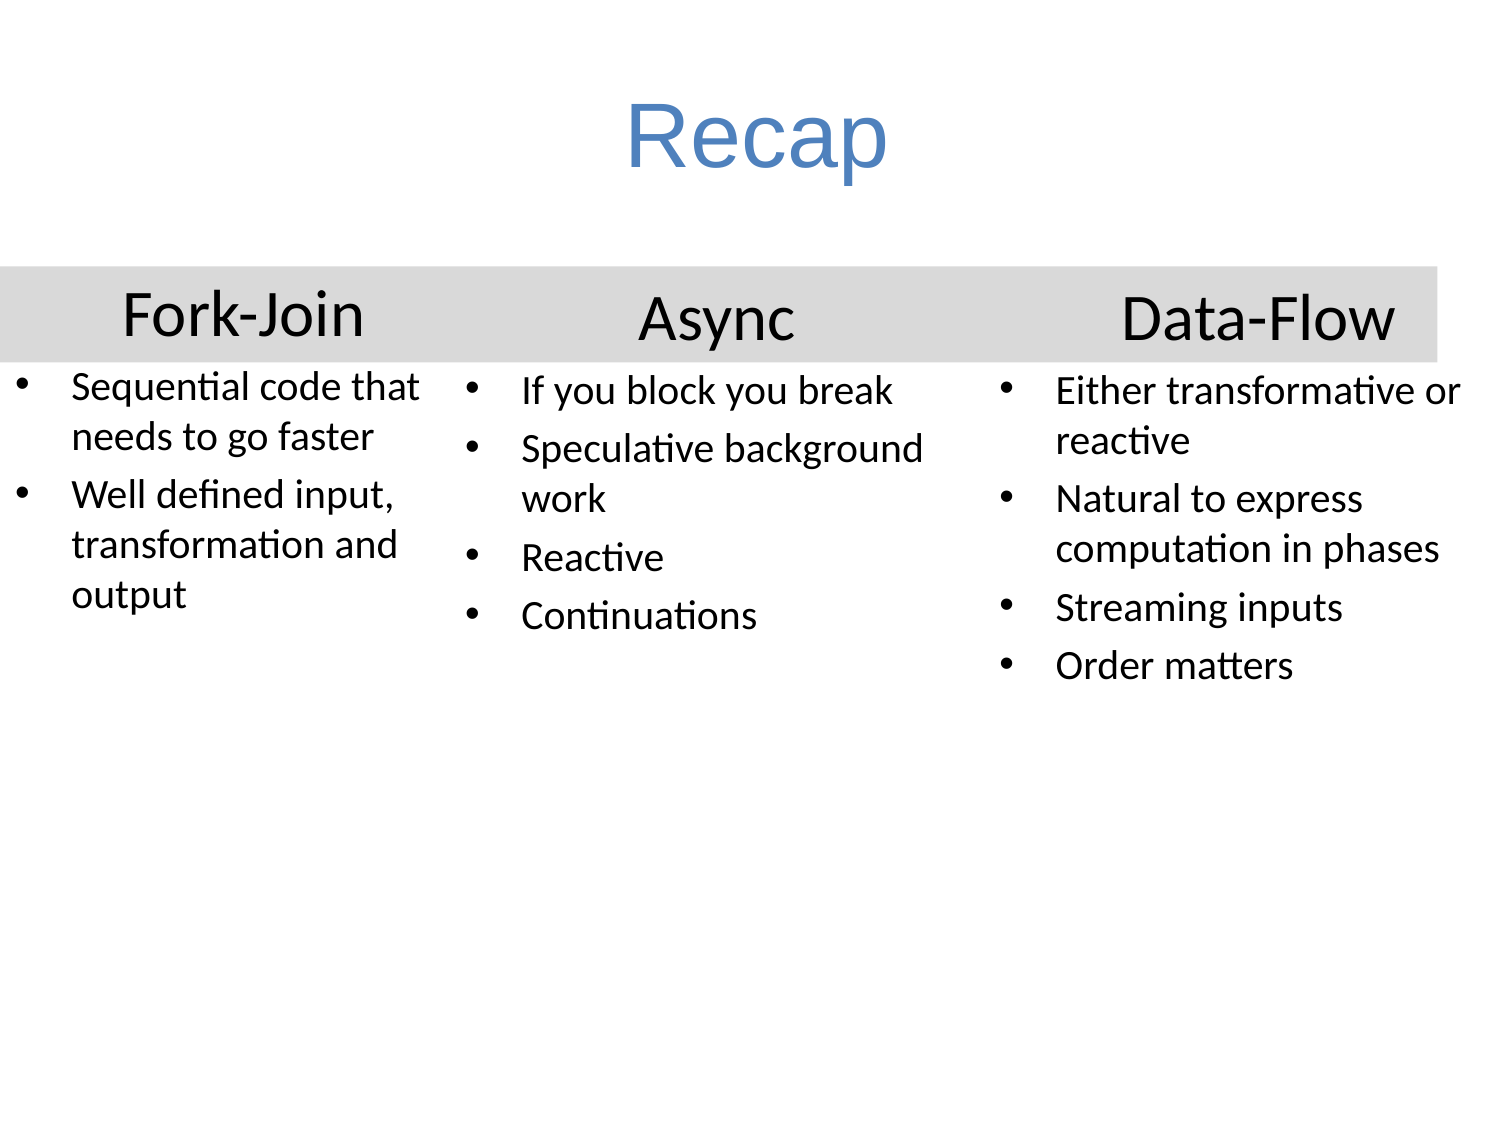

# Recap
Fork-Join
Sequential code that needs to go faster
Well defined input, transformation and output

Async
If you block you break
Speculative background work
Reactive
Continuations

Data-Flow
Either transformative or reactive
Natural to express computation in phases
Streaming inputs
Order matters